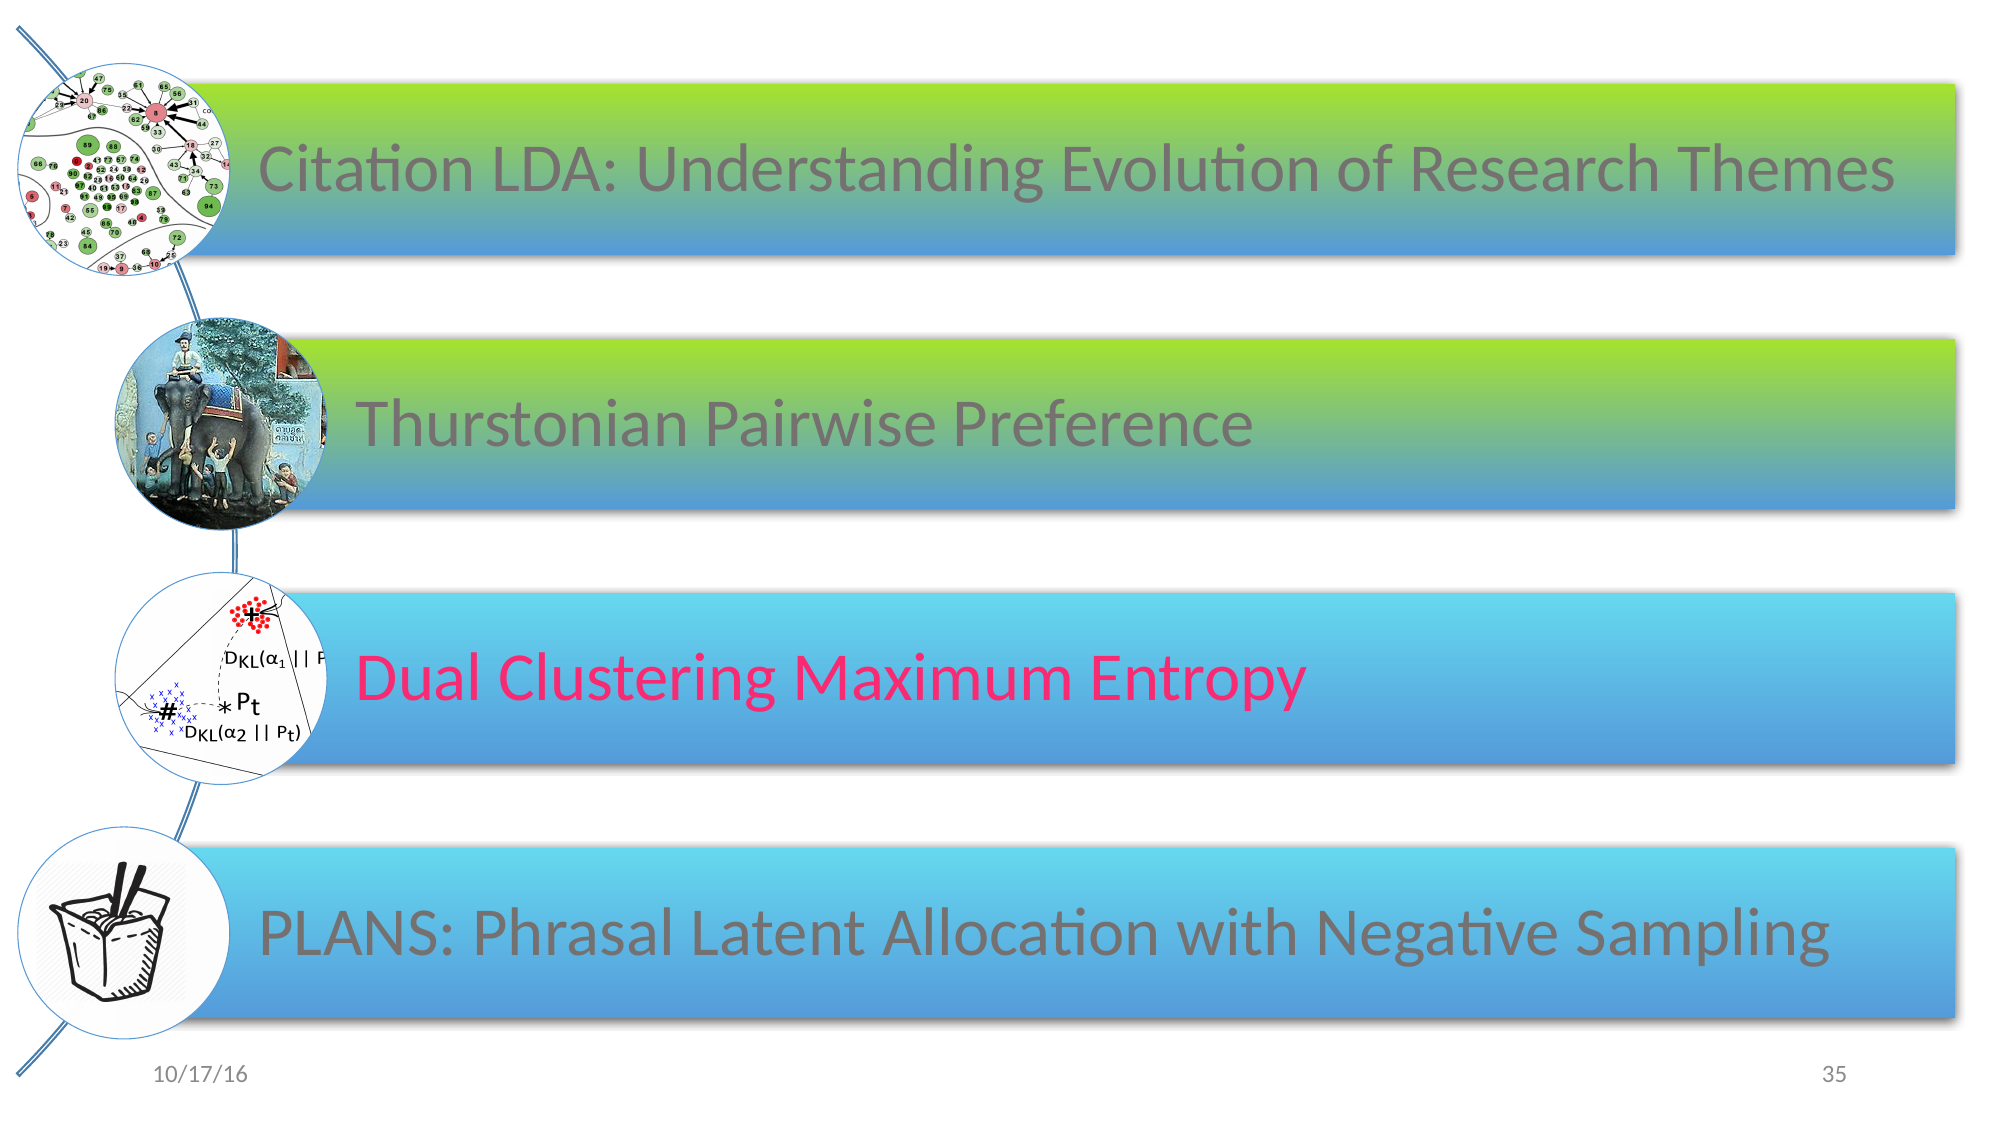

Citation LDA: Understanding Evolution of Research Themes
Thurstonian Pairwise Preference
Dual Clustering Maximum Entropy
PLANS: Phrasal Latent Allocation with Negative Sampling
10/17/16
35